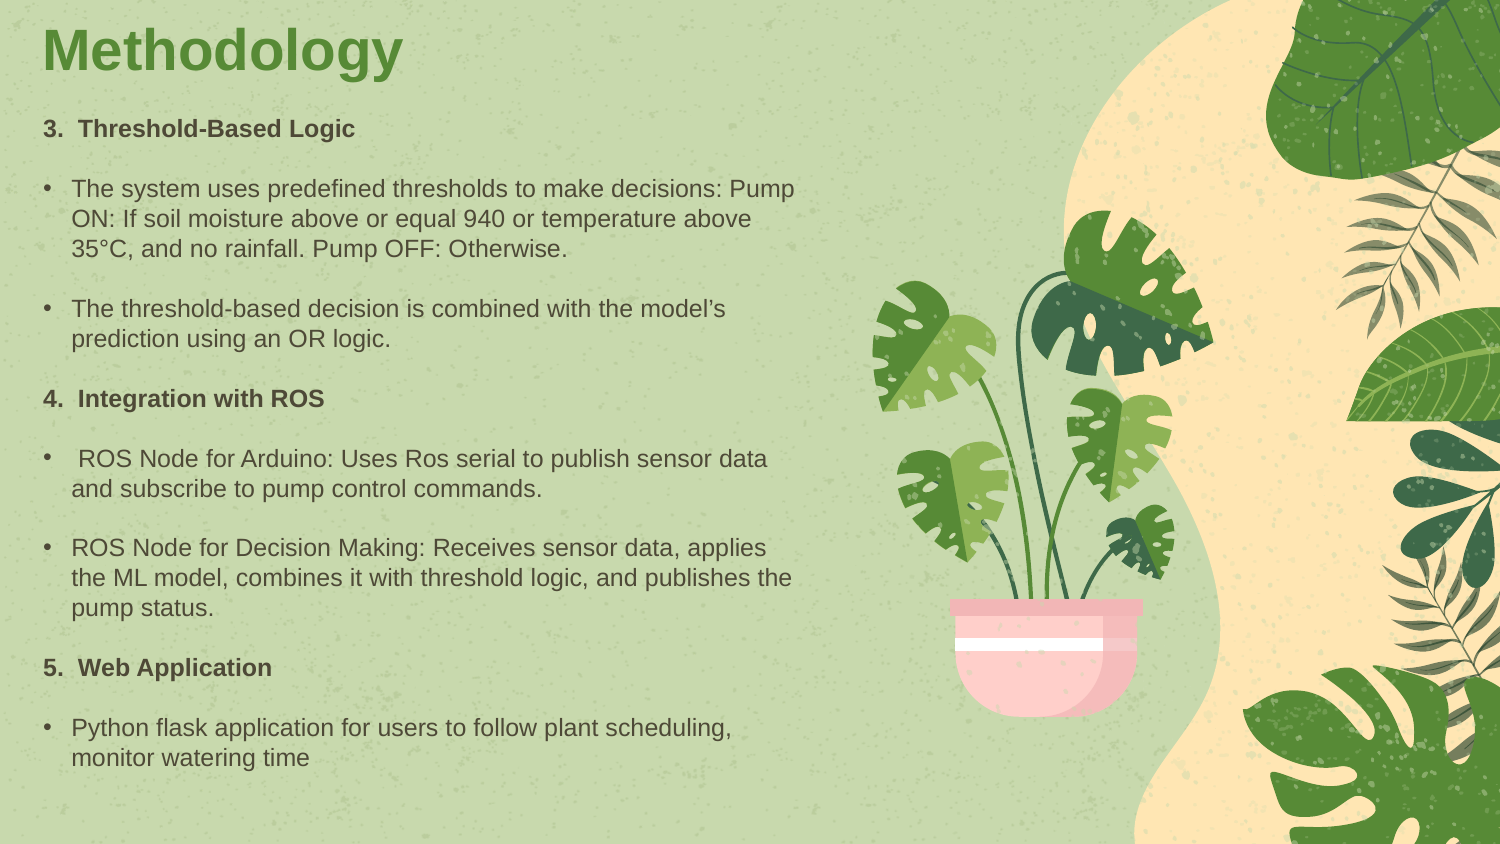

# Methodology

3.  Threshold-Based Logic

The system uses predefined thresholds to make decisions: Pump ON: If soil moisture above or equal 940 or temperature above 35°C, and no rainfall. Pump OFF: Otherwise.

The threshold-based decision is combined with the model’s prediction using an OR logic.

4.  Integration with ROS

 ROS Node for Arduino: Uses Ros serial to publish sensor data and subscribe to pump control commands.

ROS Node for Decision Making: Receives sensor data, applies the ML model, combines it with threshold logic, and publishes the pump status.

5.  Web Application

Python flask application for users to follow plant scheduling, monitor watering time